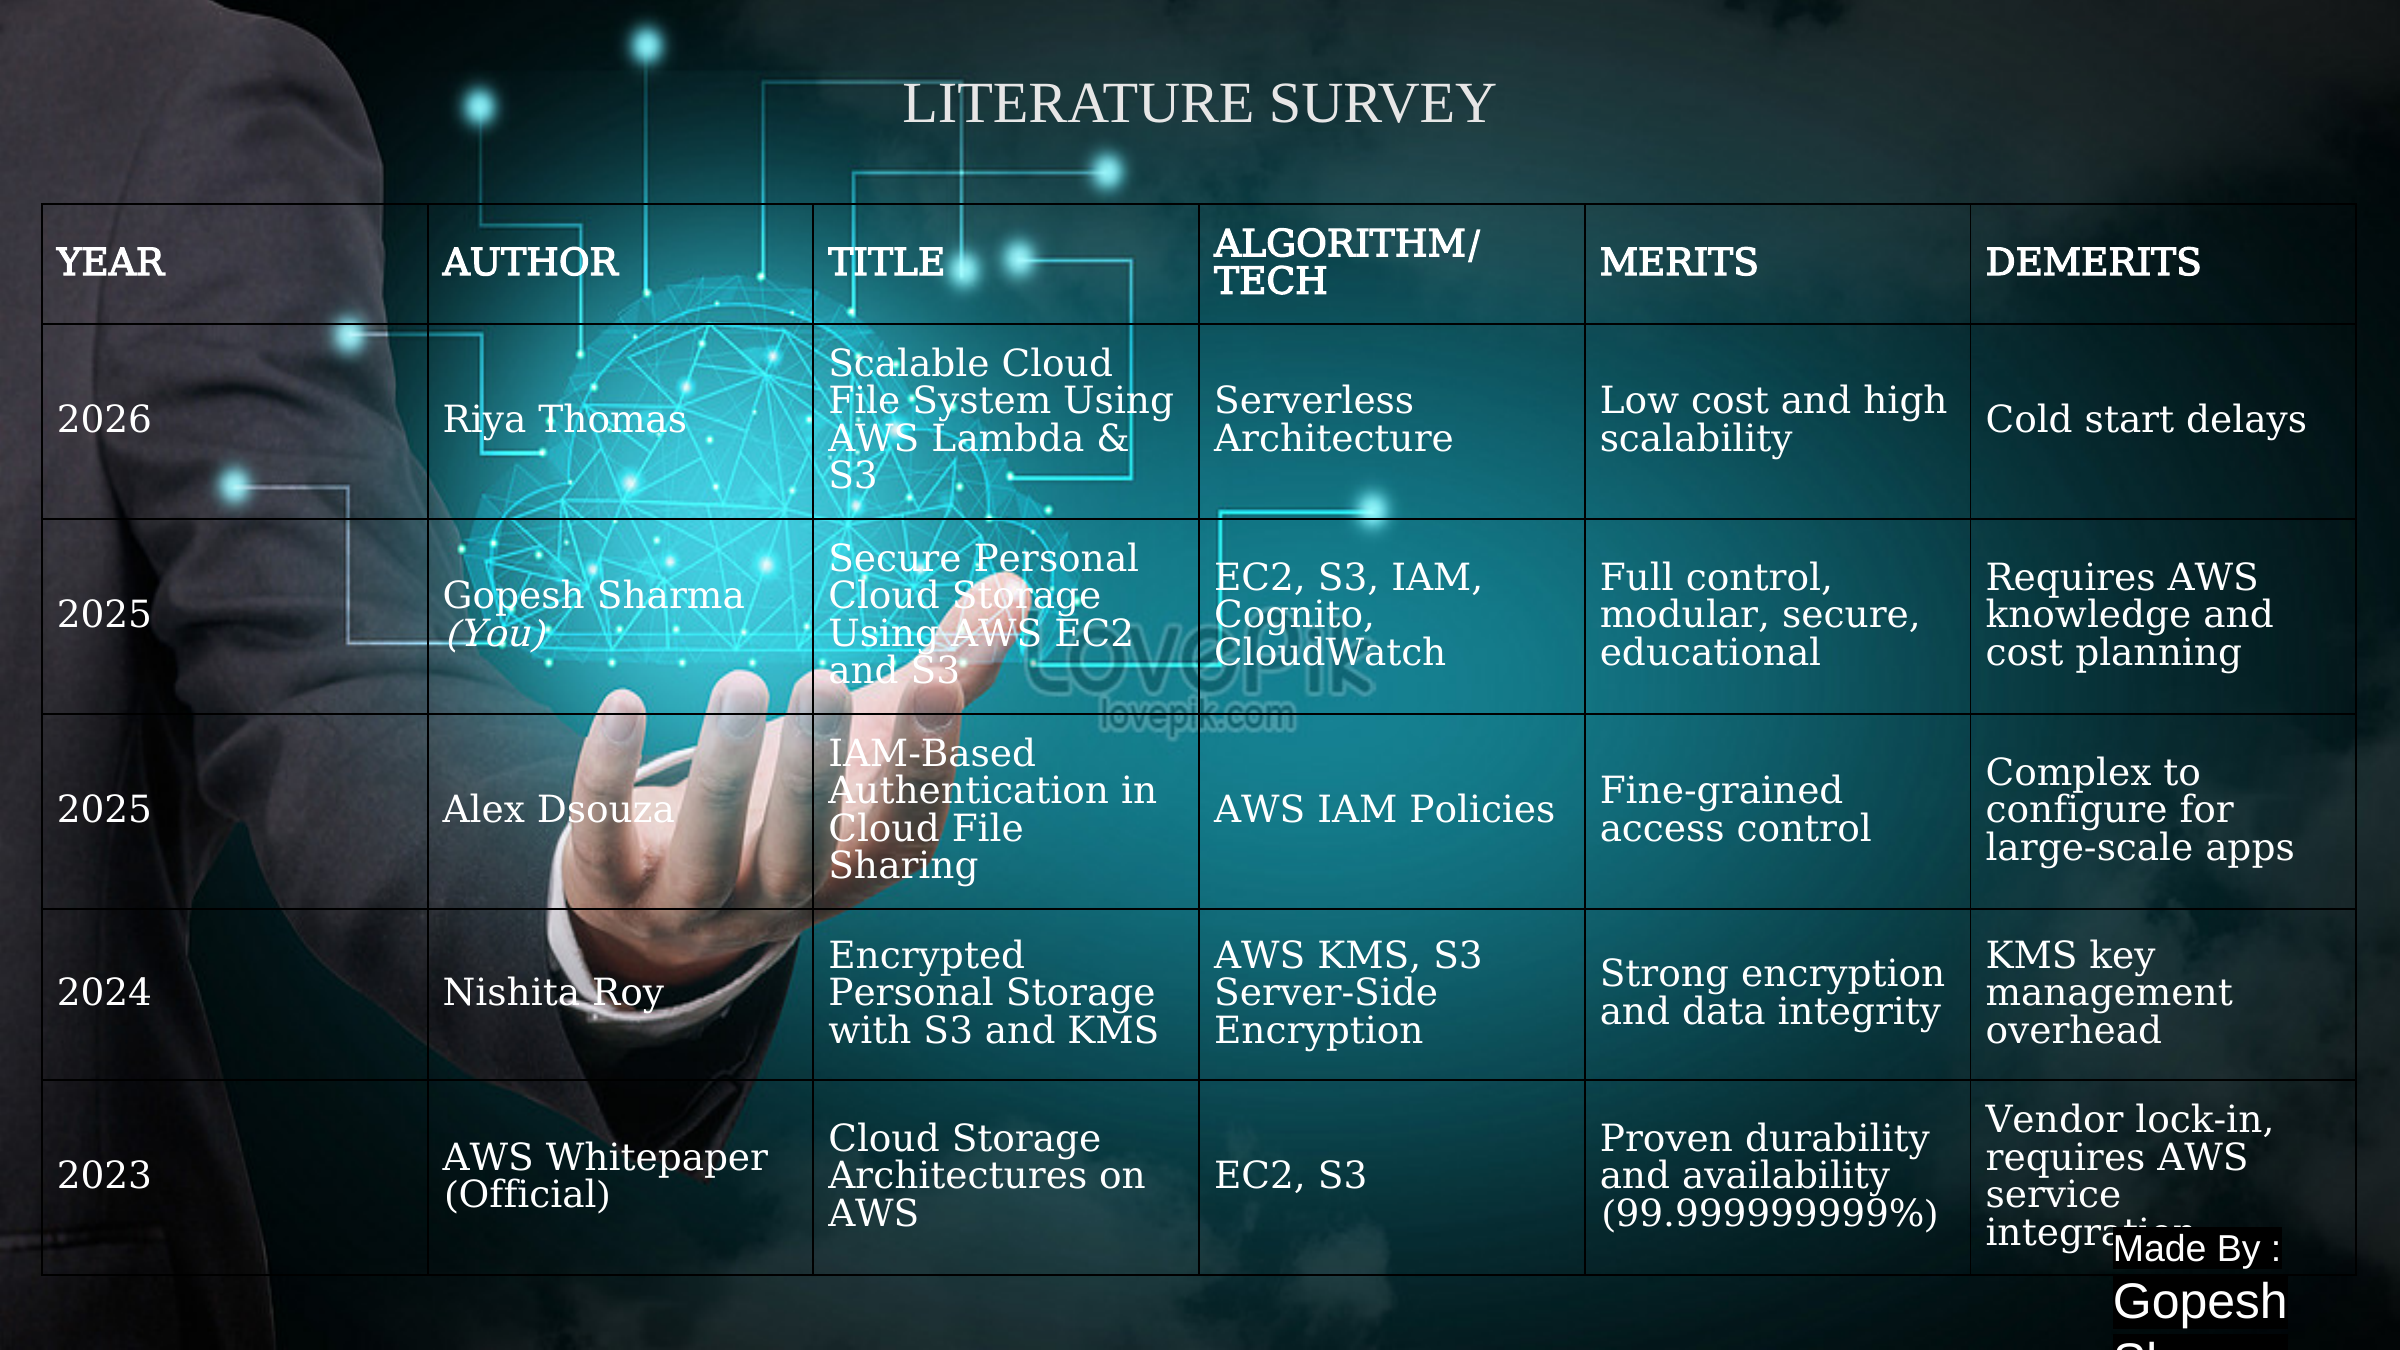

LITERATURE SURVEY
| YEAR | AUTHOR | TITLE | ALGORITHM/TECH | MERITS | DEMERITS |
| --- | --- | --- | --- | --- | --- |
| 2026 | Riya Thomas | Scalable Cloud File System Using AWS Lambda & S3 | Serverless Architecture | Low cost and high scalability | Cold start delays |
| 2025 | Gopesh Sharma (You) | Secure Personal Cloud Storage Using AWS EC2 and S3 | EC2, S3, IAM, Cognito, CloudWatch | Full control, modular, secure, educational | Requires AWS knowledge and cost planning |
| 2025 | Alex Dsouza | IAM-Based Authentication in Cloud File Sharing | AWS IAM Policies | Fine-grained access control | Complex to configure for large-scale apps |
| 2024 | Nishita Roy | Encrypted Personal Storage with S3 and KMS | AWS KMS, S3 Server-Side Encryption | Strong encryption and data integrity | KMS key management overhead |
| 2023 | AWS Whitepaper (Official) | Cloud Storage Architectures on AWS | EC2, S3 | Proven durability and availability (99.999999999%) | Vendor lock-in, requires AWS service integration |
Made By :
Gopesh Sharma